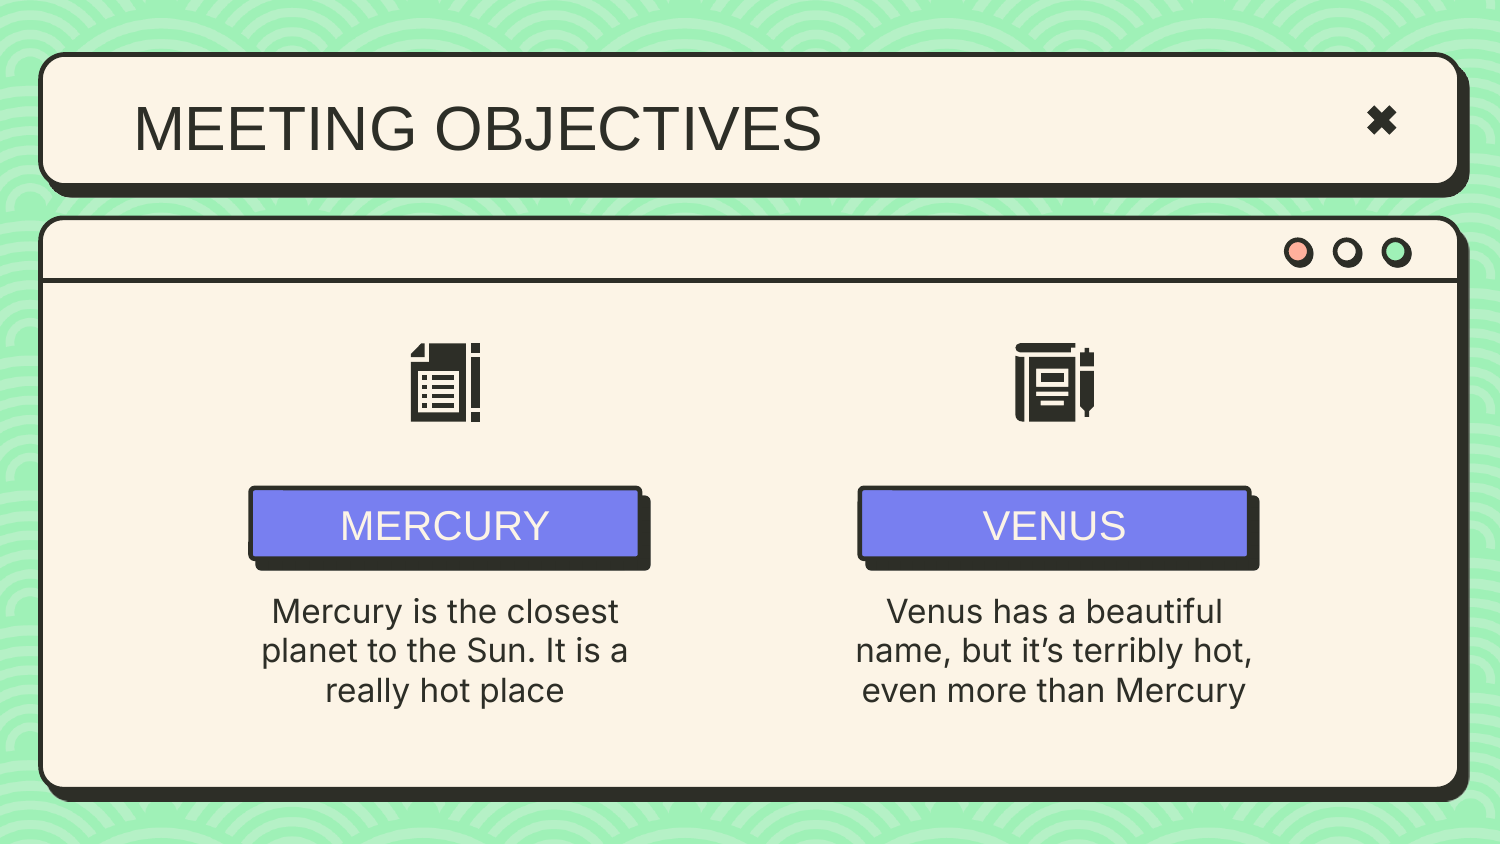

# MEETING OBJECTIVES

MERCURY

VENUS
Mercury is the closest planet to the Sun. It is a really hot place
Venus has a beautiful name, but it’s terribly hot, even more than Mercury